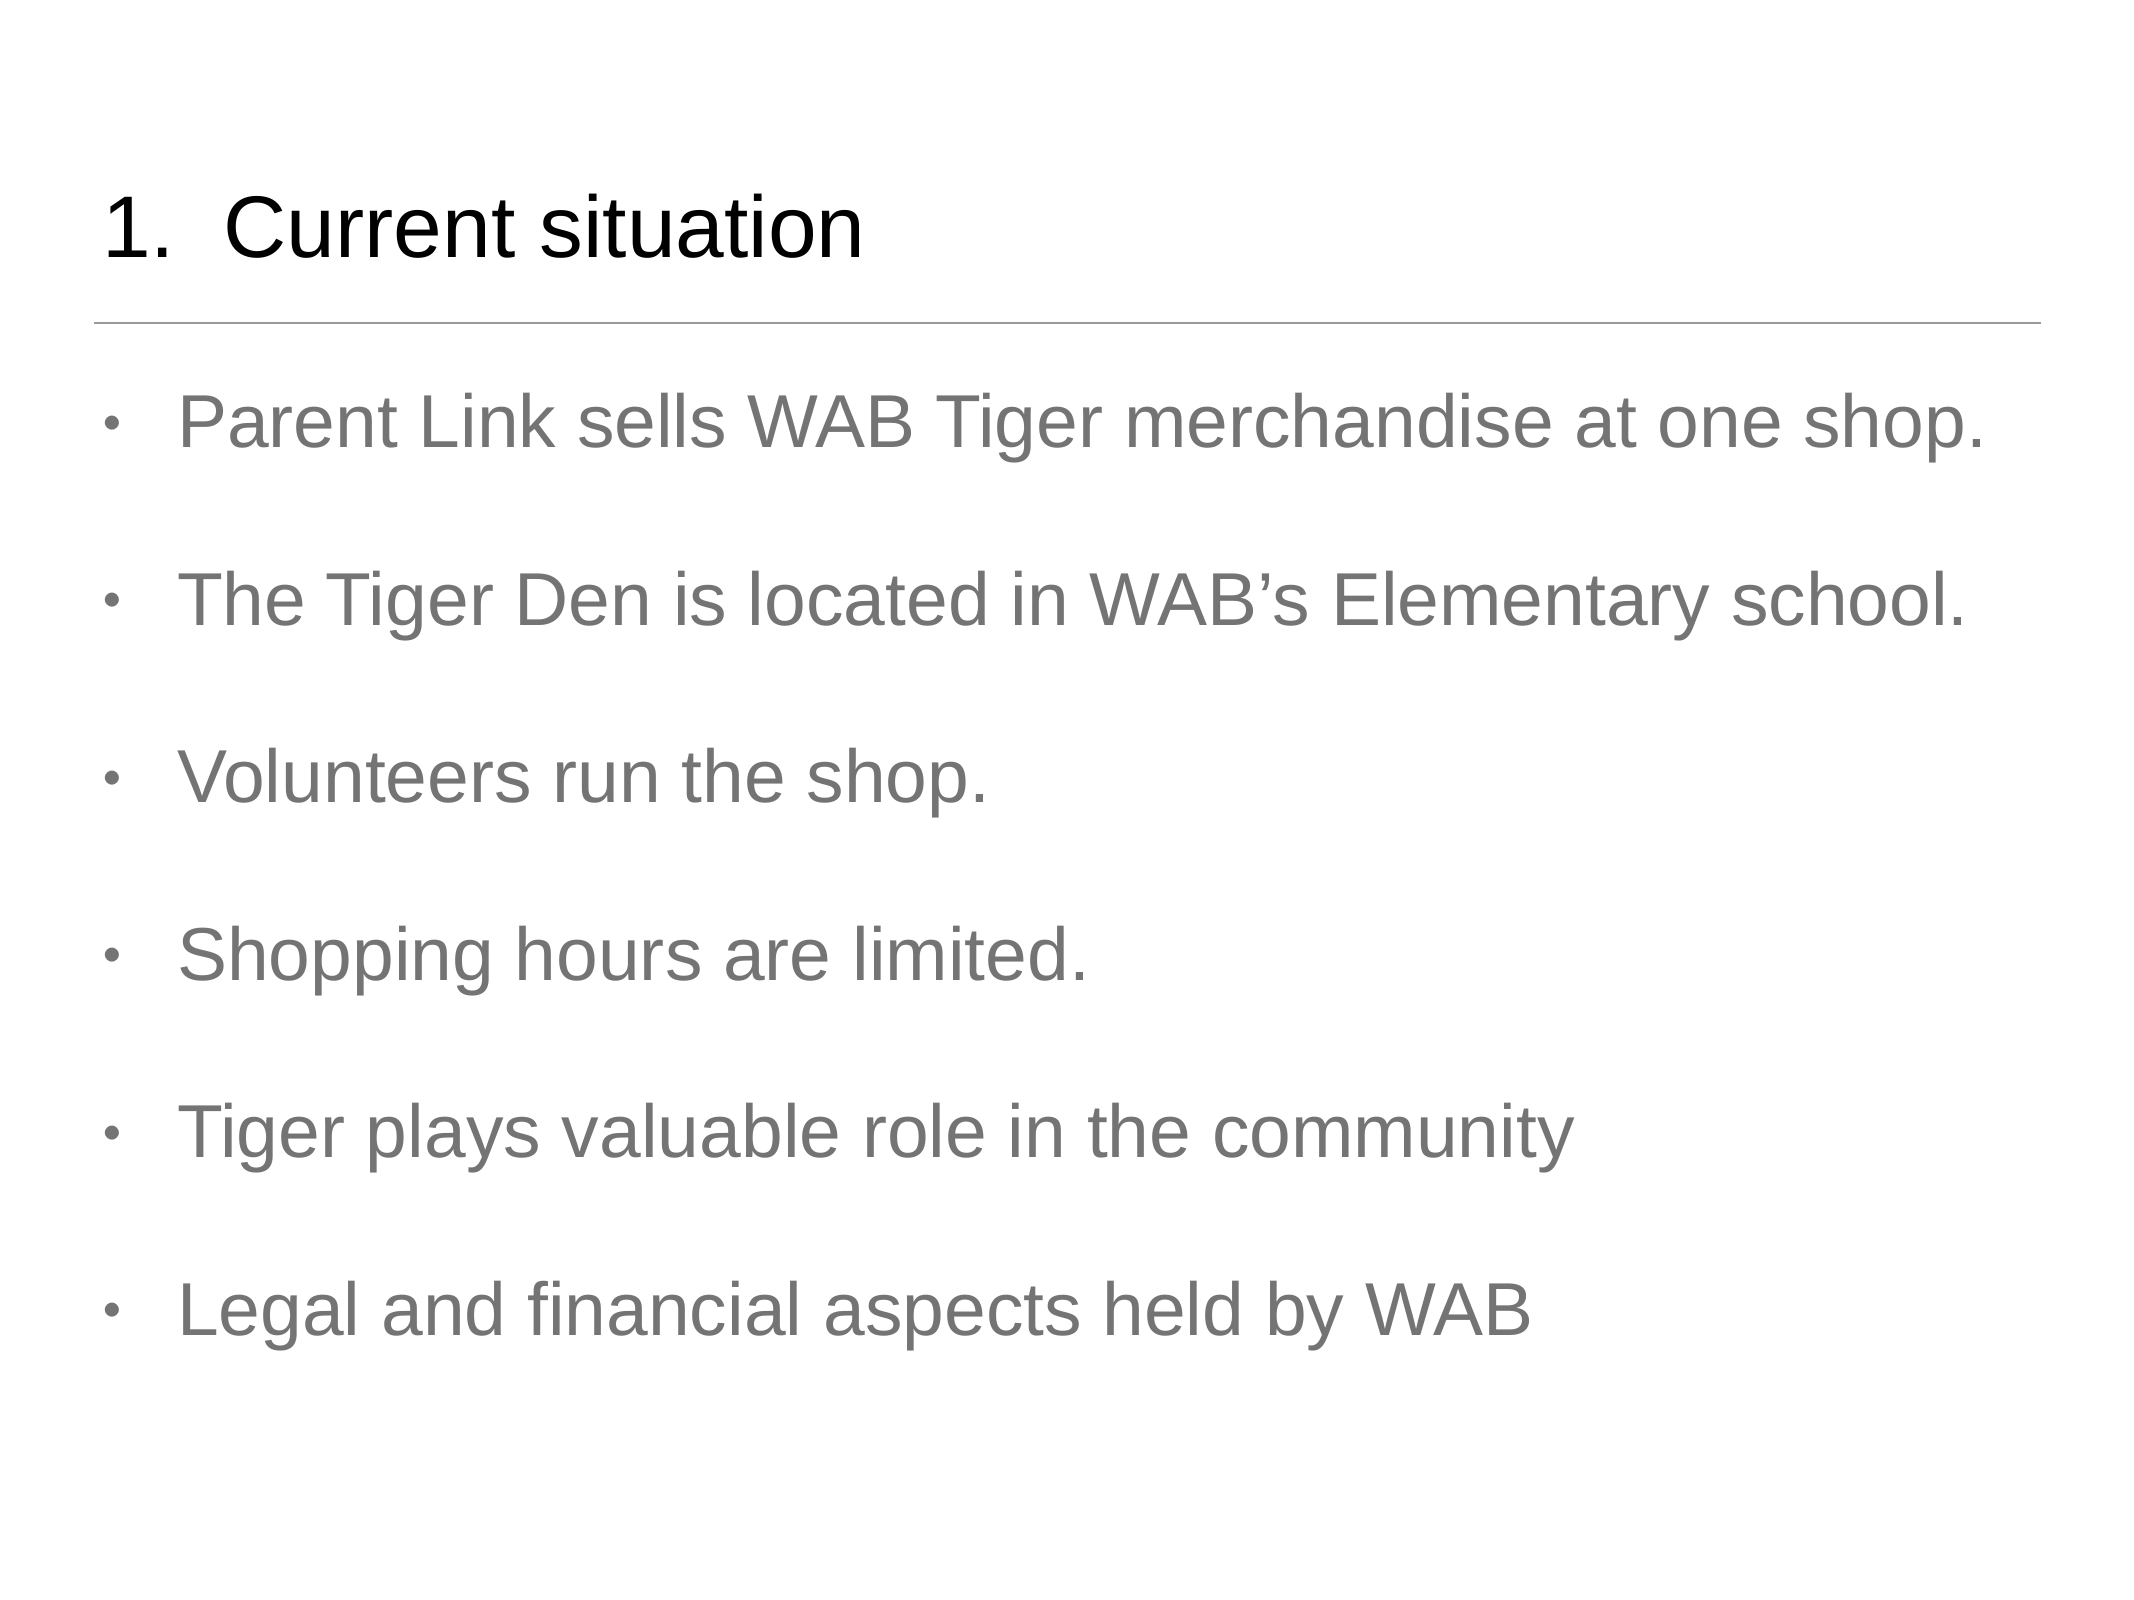

# 1.  Current situation
Parent Link sells WAB Tiger merchandise at one shop.
The Tiger Den is located in WAB’s Elementary school.
Volunteers run the shop.
Shopping hours are limited.
Tiger plays valuable role in the community
Legal and financial aspects held by WAB